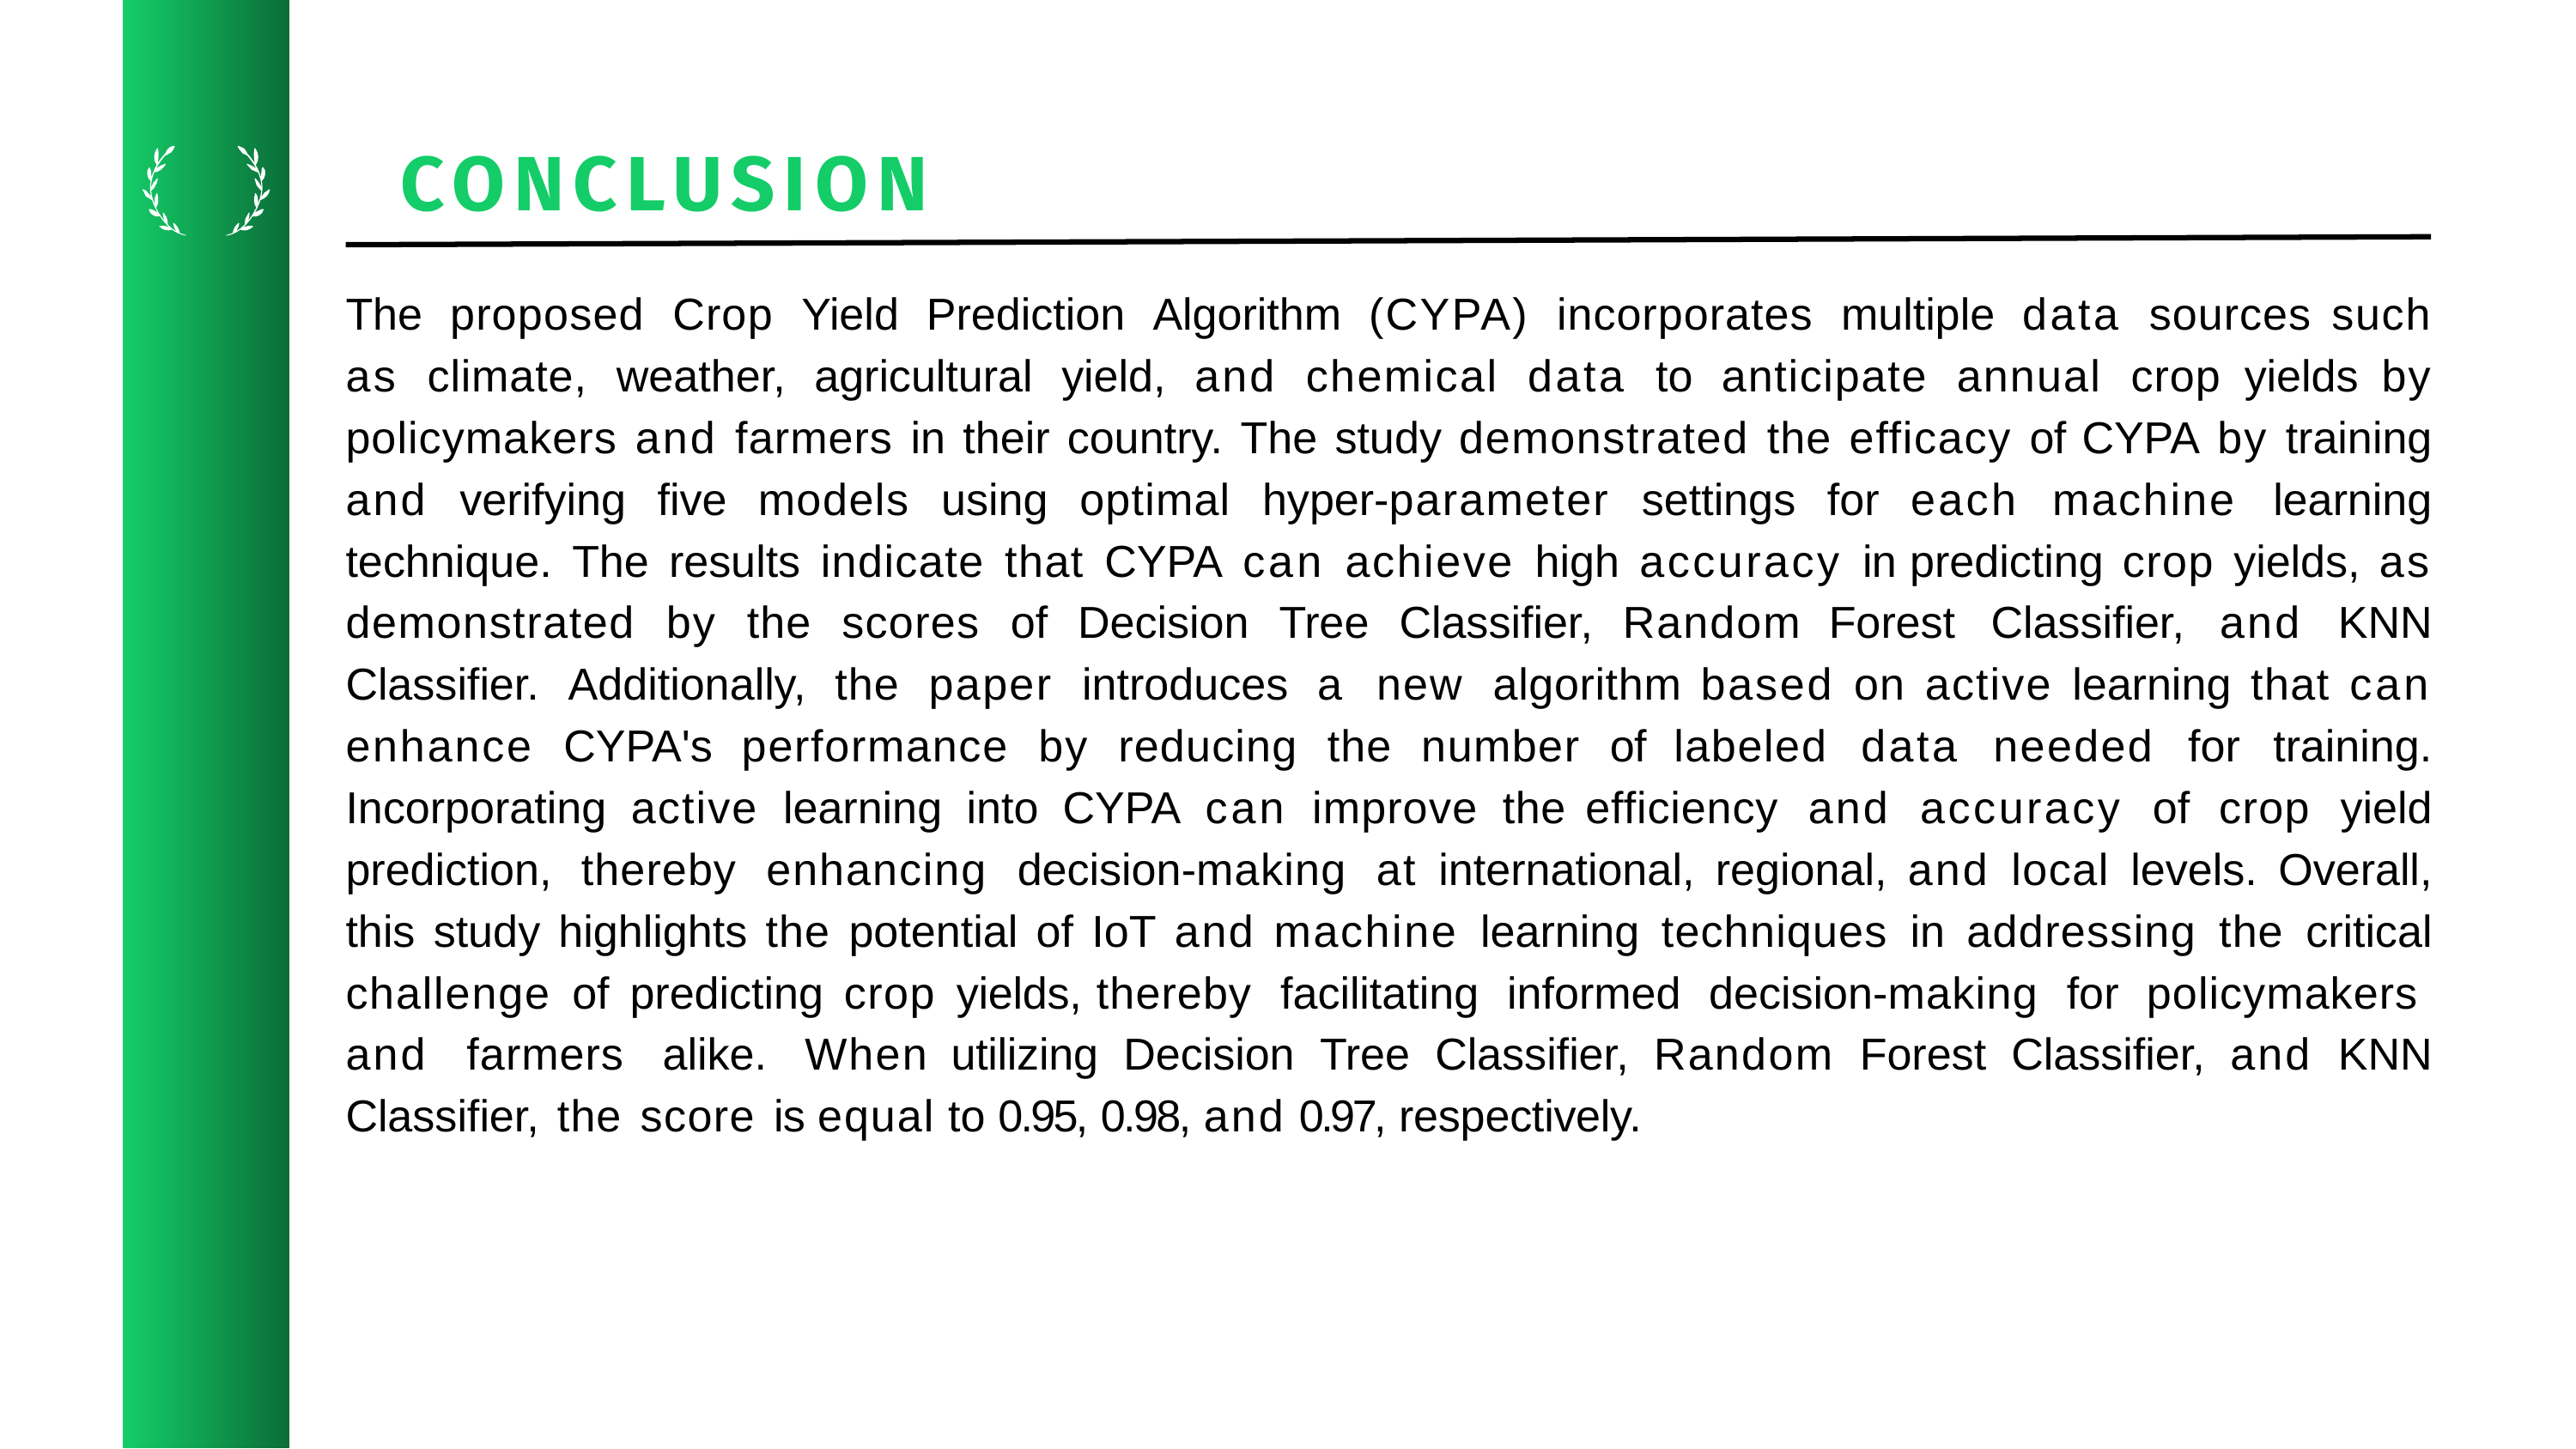

# CONCLUSION

The proposed Crop Yield Prediction Algorithm (CYPA) incorporates multiple data sources such as climate, weather, agricultural yield, and chemical data to anticipate annual crop yields by policymakers and farmers in their country. The study demonstrated the efficacy of CYPA by training and verifying five models using optimal hyper-parameter settings for each machine learning technique. The results indicate that CYPA can achieve high accuracy in predicting crop yields, as demonstrated by the scores of Decision Tree Classifier, Random Forest Classifier, and KNN Classifier. Additionally, the paper introduces a new algorithm based on active learning that can enhance CYPA's performance by reducing the number of labeled data needed for training. Incorporating active learning into CYPA can improve the efficiency and accuracy of crop yield prediction, thereby enhancing decision-making at international, regional, and local levels. Overall, this study highlights the potential of IoT and machine learning techniques in addressing the critical challenge of predicting crop yields, thereby  facilitating  informed  decision-making  for  policymakers  and  farmers  alike.  When utilizing Decision Tree Classifier, Random Forest Classifier, and KNN Classifier, the score is equal to 0.95, 0.98, and 0.97, respectively.